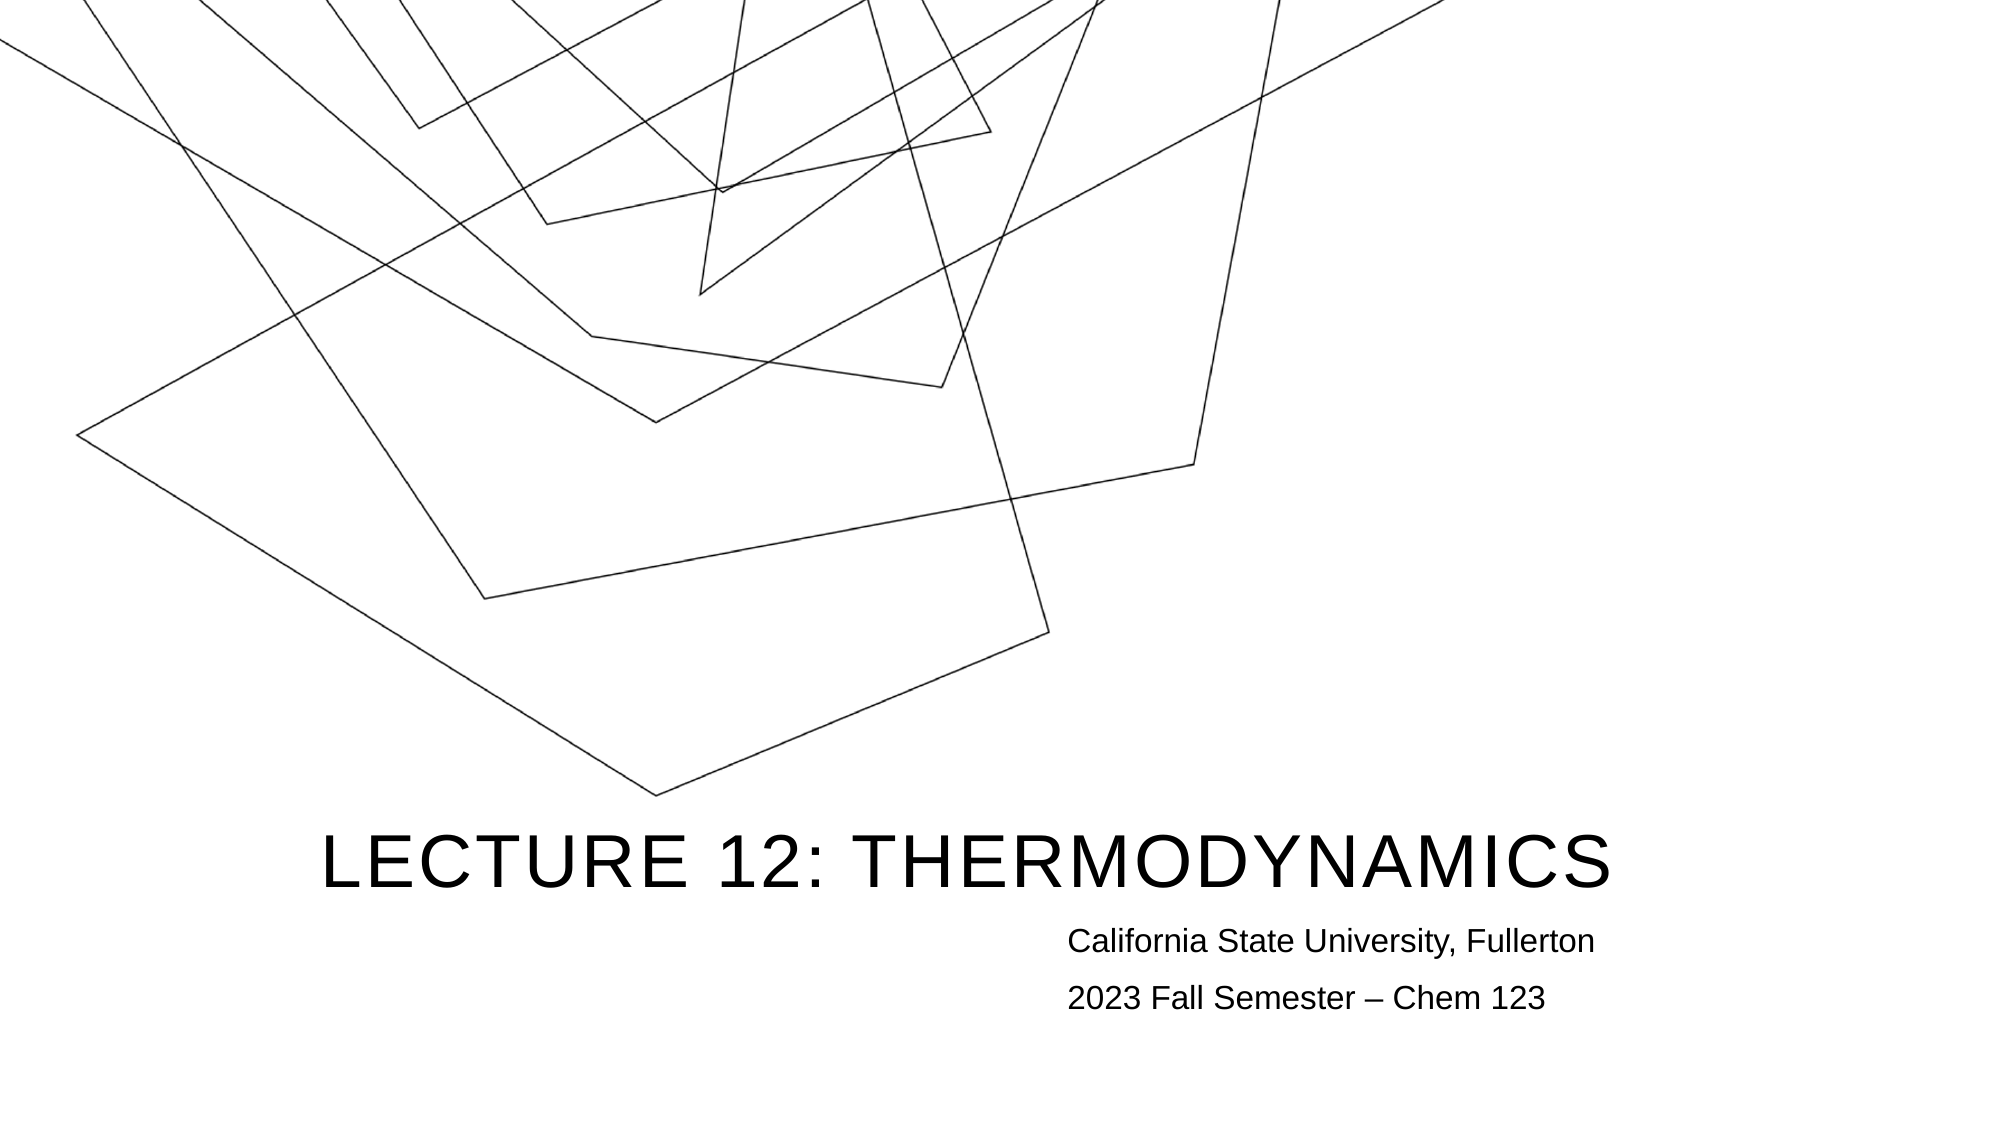

# Lecture 12: Thermodynamics
California State University, Fullerton
2023 Fall Semester – Chem 123